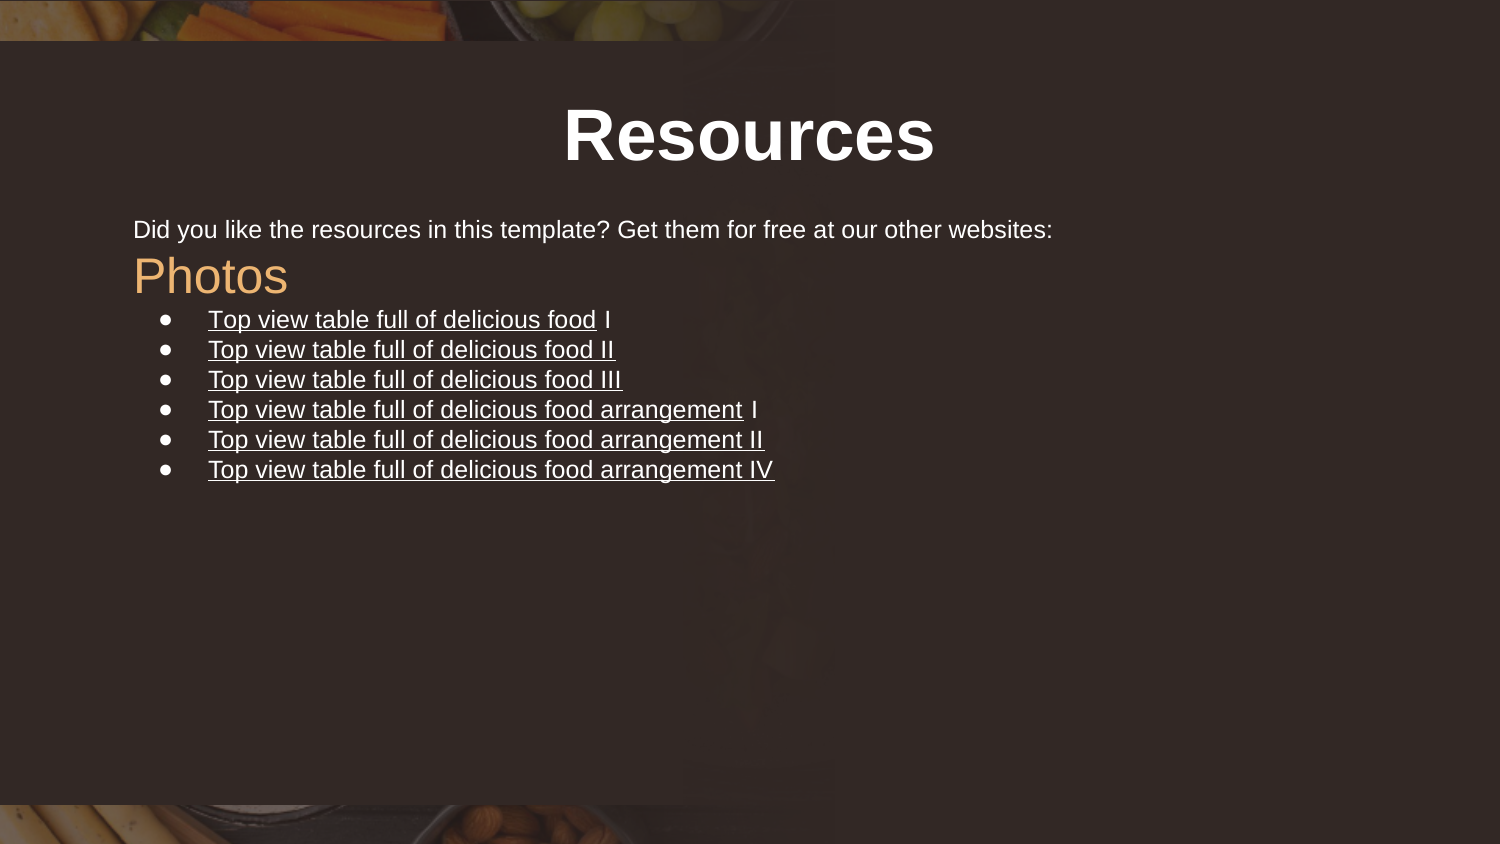

# Resources
Did you like the resources in this template? Get them for free at our other websites:
Photos
Top view table full of delicious food I
Top view table full of delicious food II
Top view table full of delicious food III
Top view table full of delicious food arrangement I
Top view table full of delicious food arrangement II
Top view table full of delicious food arrangement IV